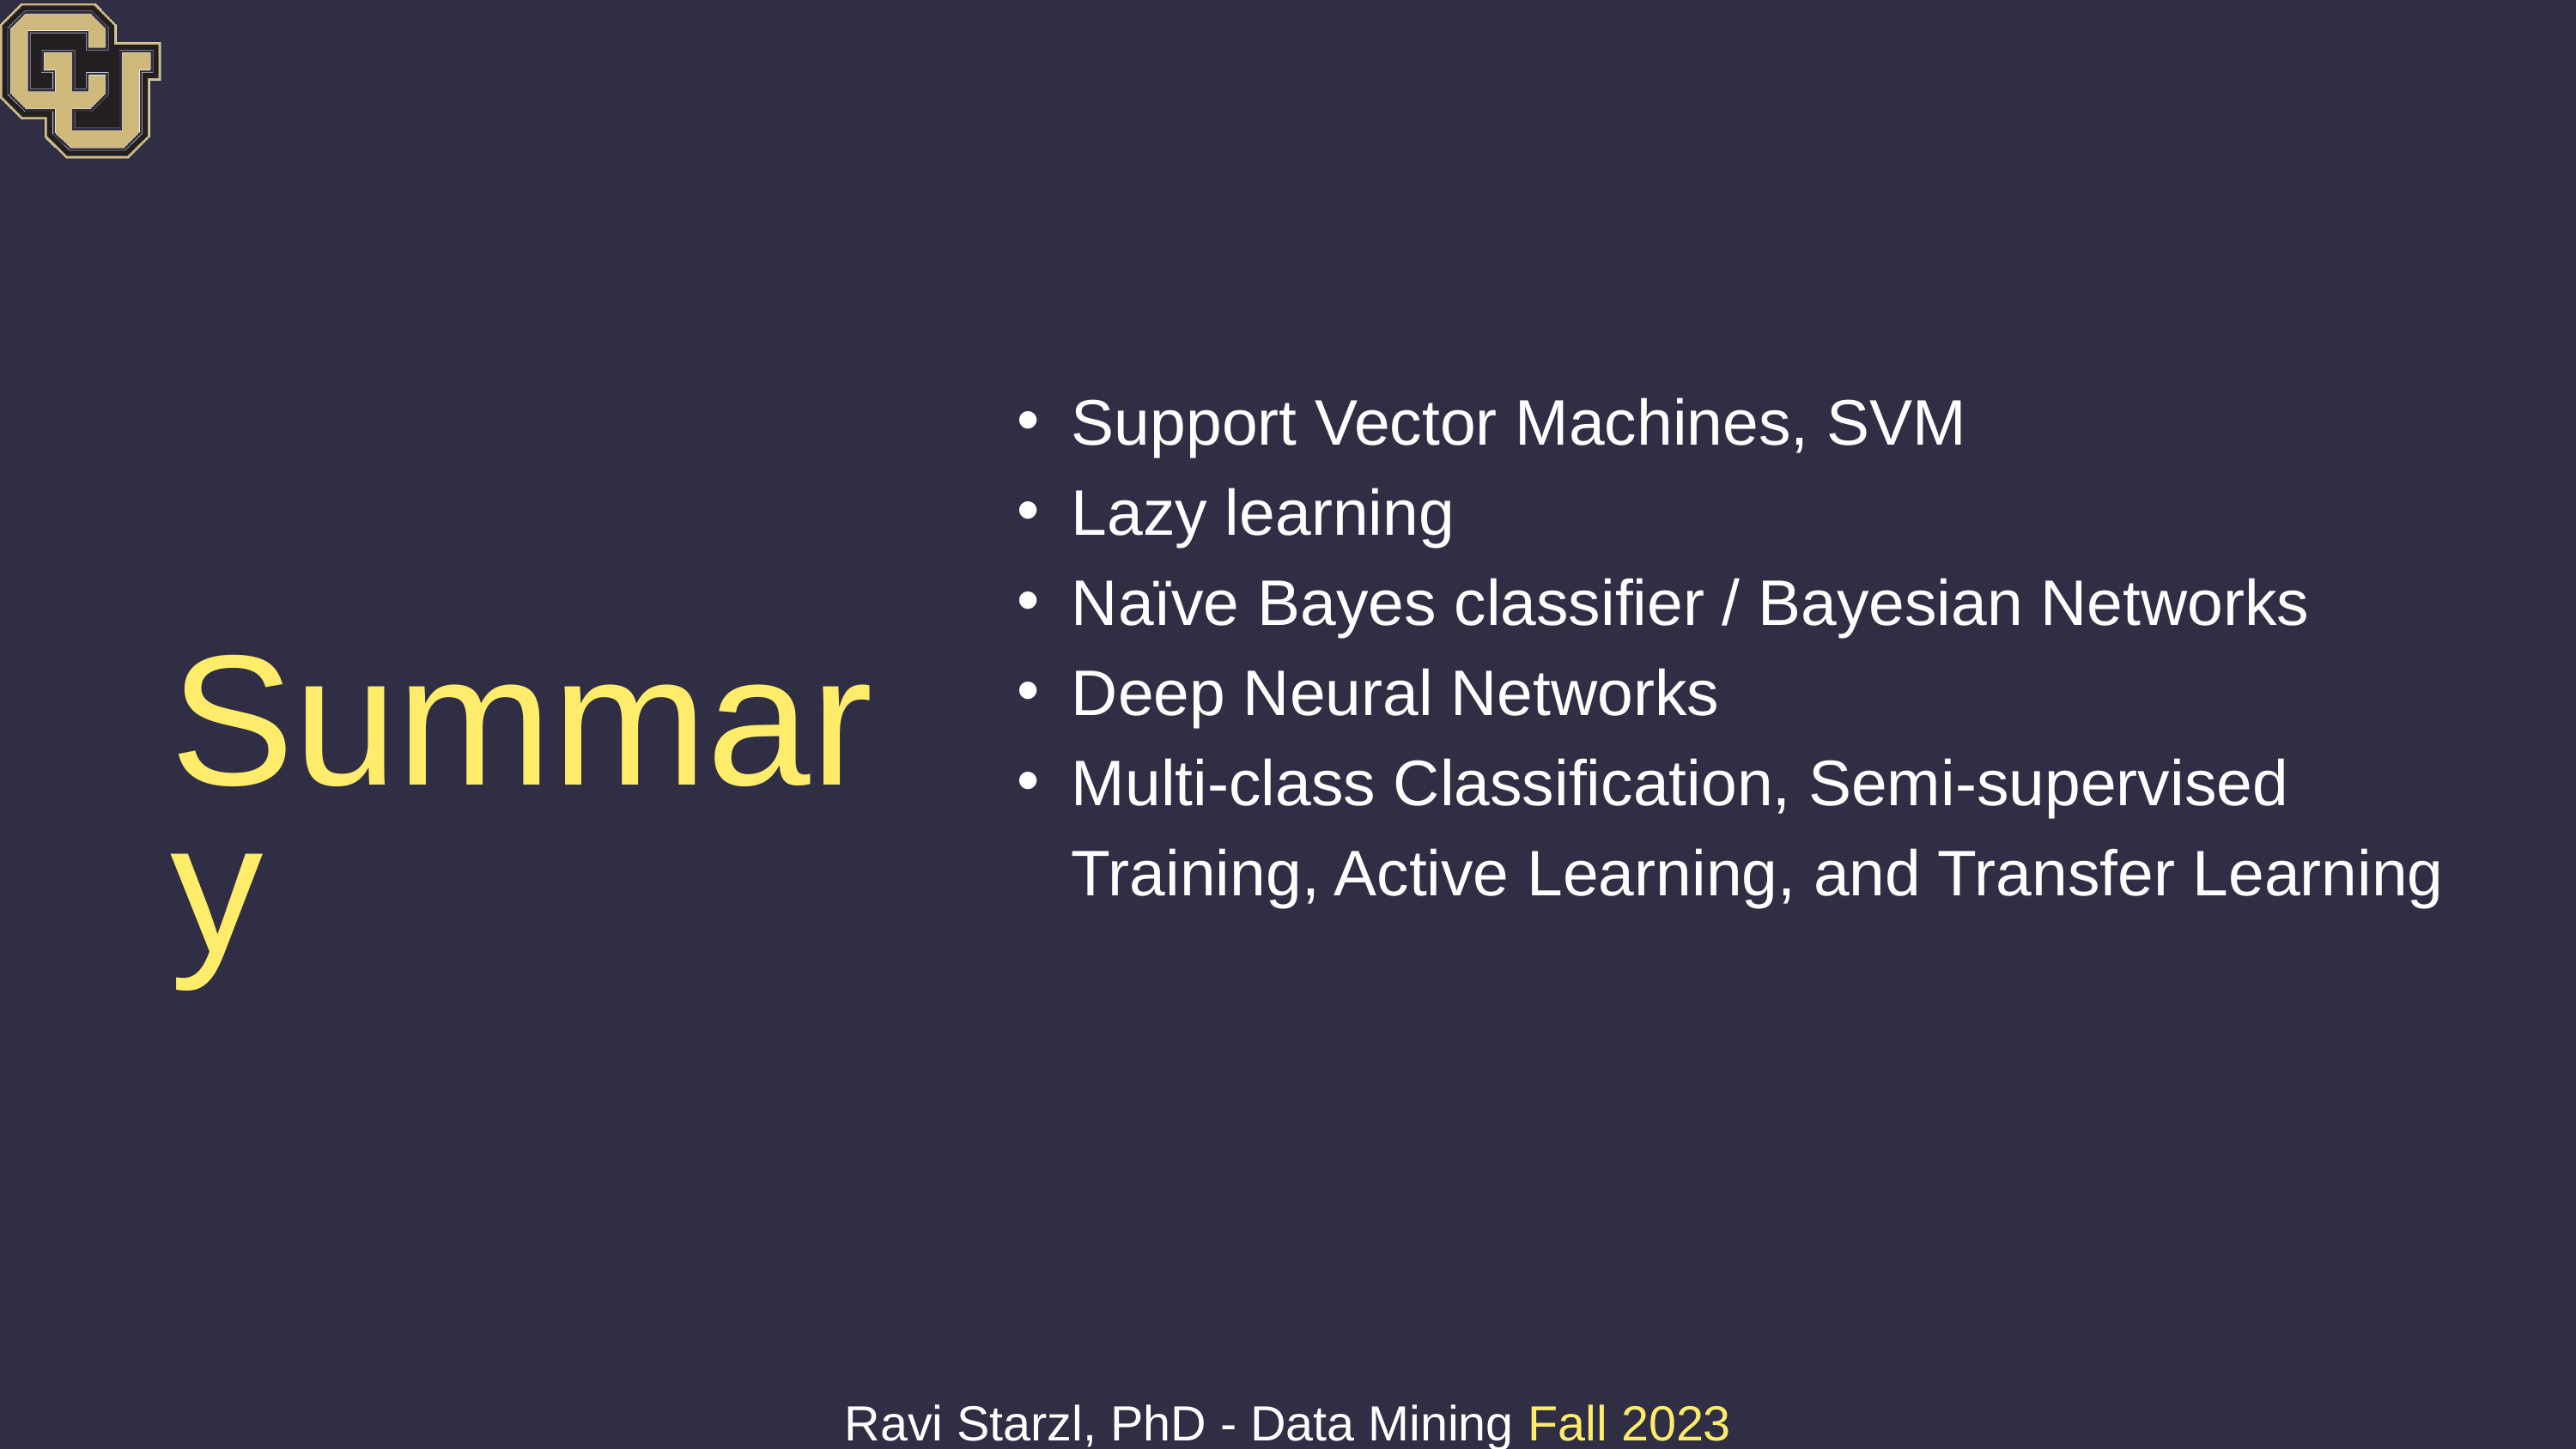

Support Vector Machines, SVM
Lazy learning
Naïve Bayes classifier / Bayesian Networks
Deep Neural Networks
Multi-class Classification, Semi-supervised Training, Active Learning, and Transfer Learning
Summary
Ravi Starzl, PhD - Data Mining Fall 2023